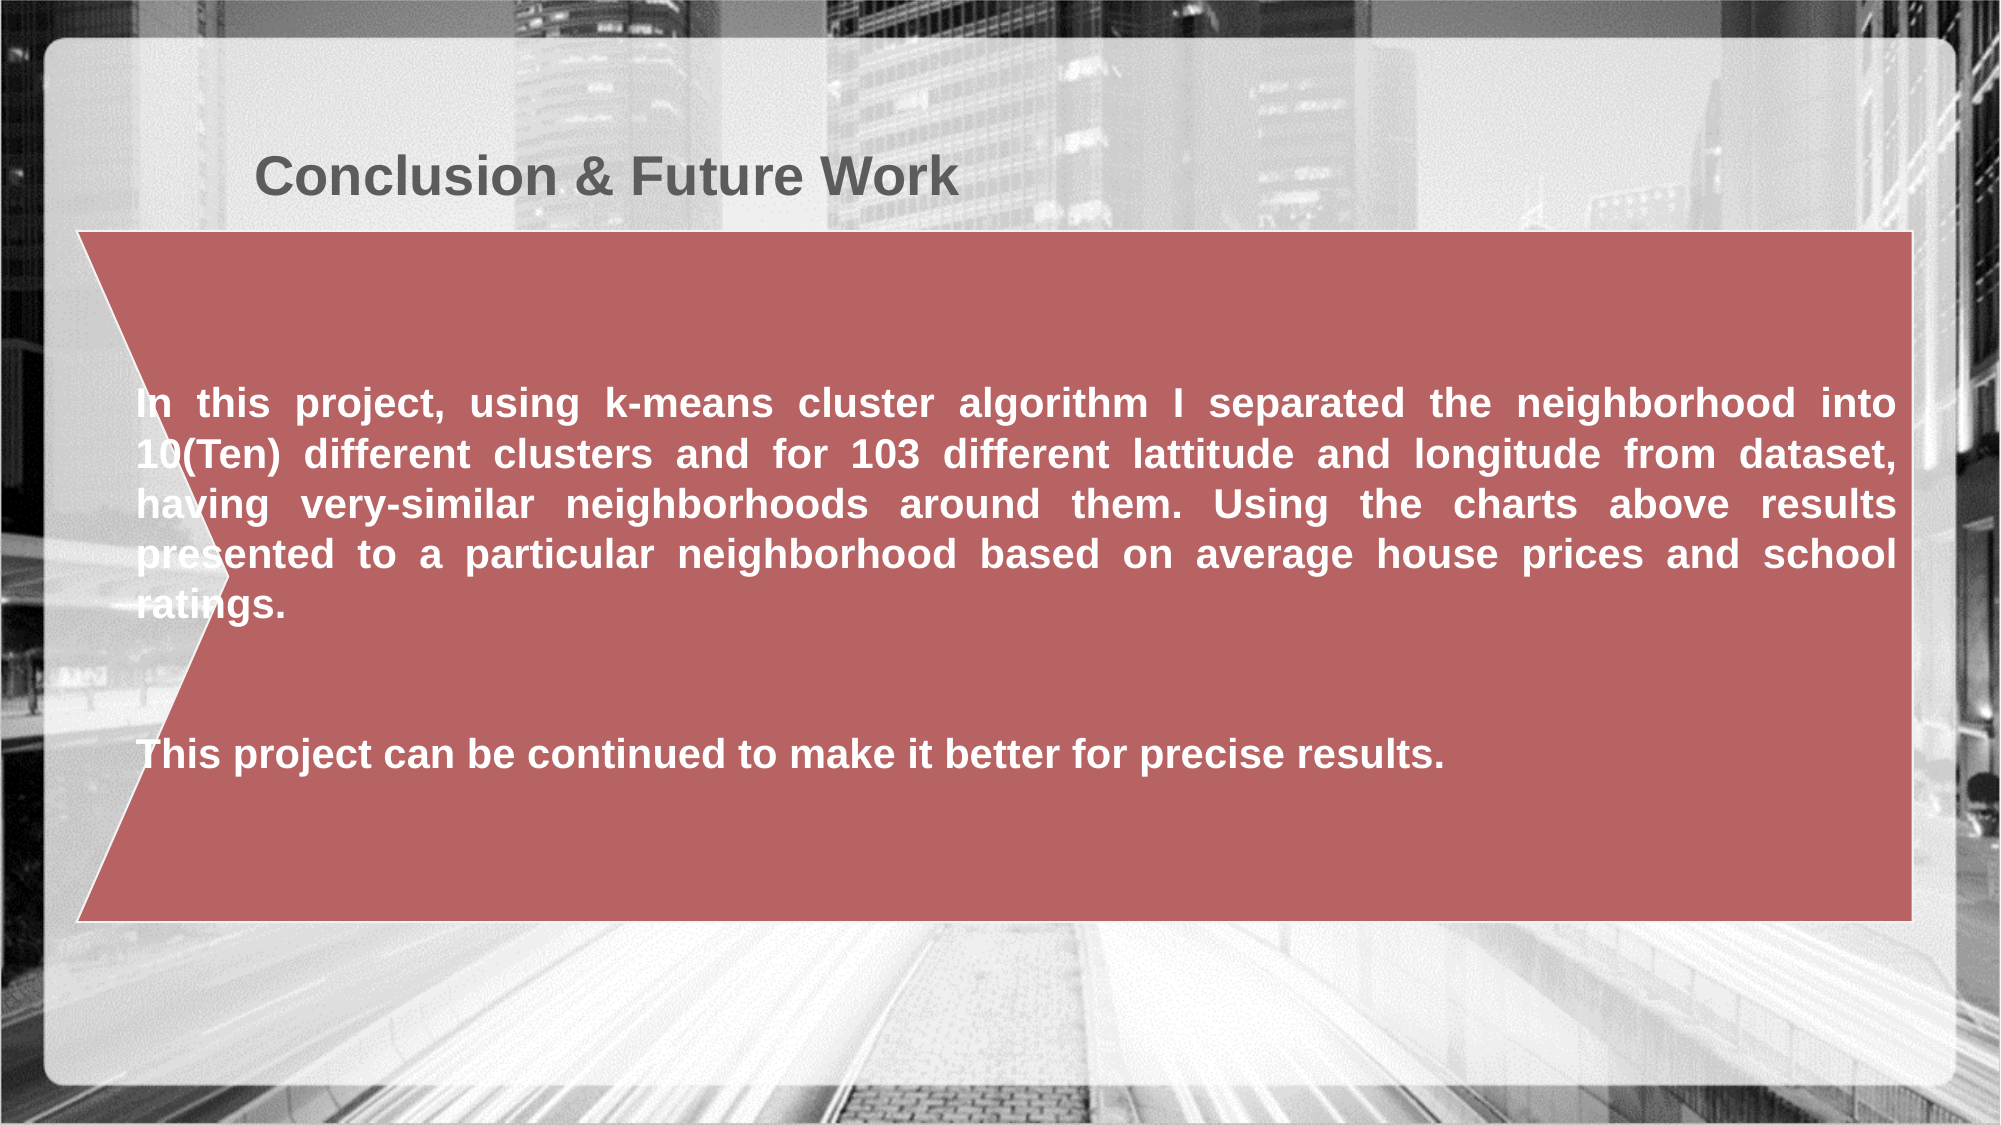

Conclusion & Future Work
In this project, using k-means cluster algorithm I separated the neighborhood into 10(Ten) different clusters and for 103 different lattitude and longitude from dataset, having very-similar neighborhoods around them. Using the charts above results presented to a particular neighborhood based on average house prices and school ratings.

This project can be continued to make it better for precise results.